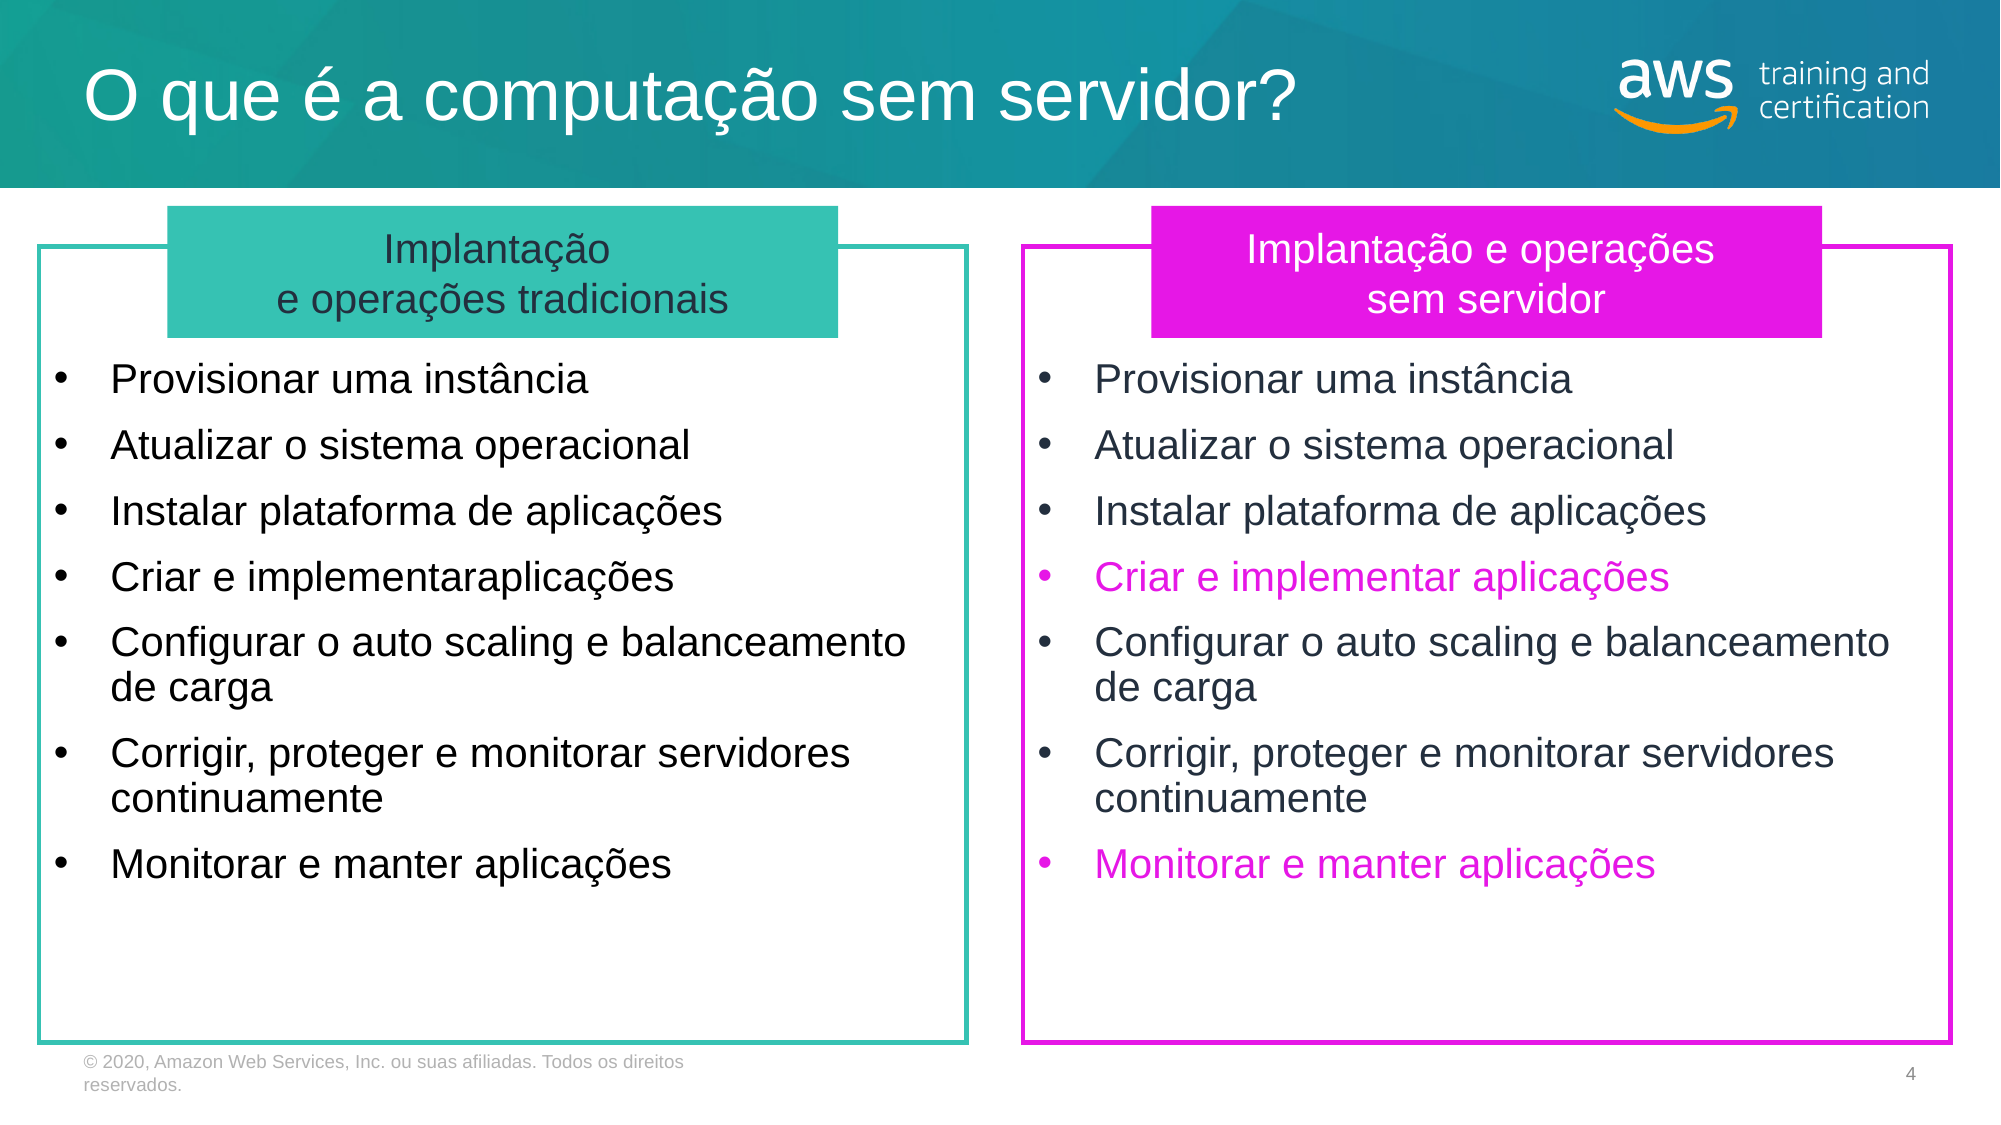

Implantação
e operações tradicionais
Implantação e operações
sem servidor
# O que é a computação sem servidor?

Provisionar uma instância
Atualizar o sistema operacional
Instalar plataforma de aplicações
Criar e implementaraplicações
Configurar o auto scaling e balanceamento
de carga
Corrigir, proteger e monitorar servidores continuamente
Monitorar e manter aplicações

Provisionar uma instância
Atualizar o sistema operacional
Instalar plataforma de aplicações
Criar e implementar aplicações
Configurar o auto scaling e balanceamento
de carga
Corrigir, proteger e monitorar servidores continuamente
Monitorar e manter aplicações

© 2020, Amazon Web Services, Inc. ou suas afiliadas. Todos os direitos reservados.
4